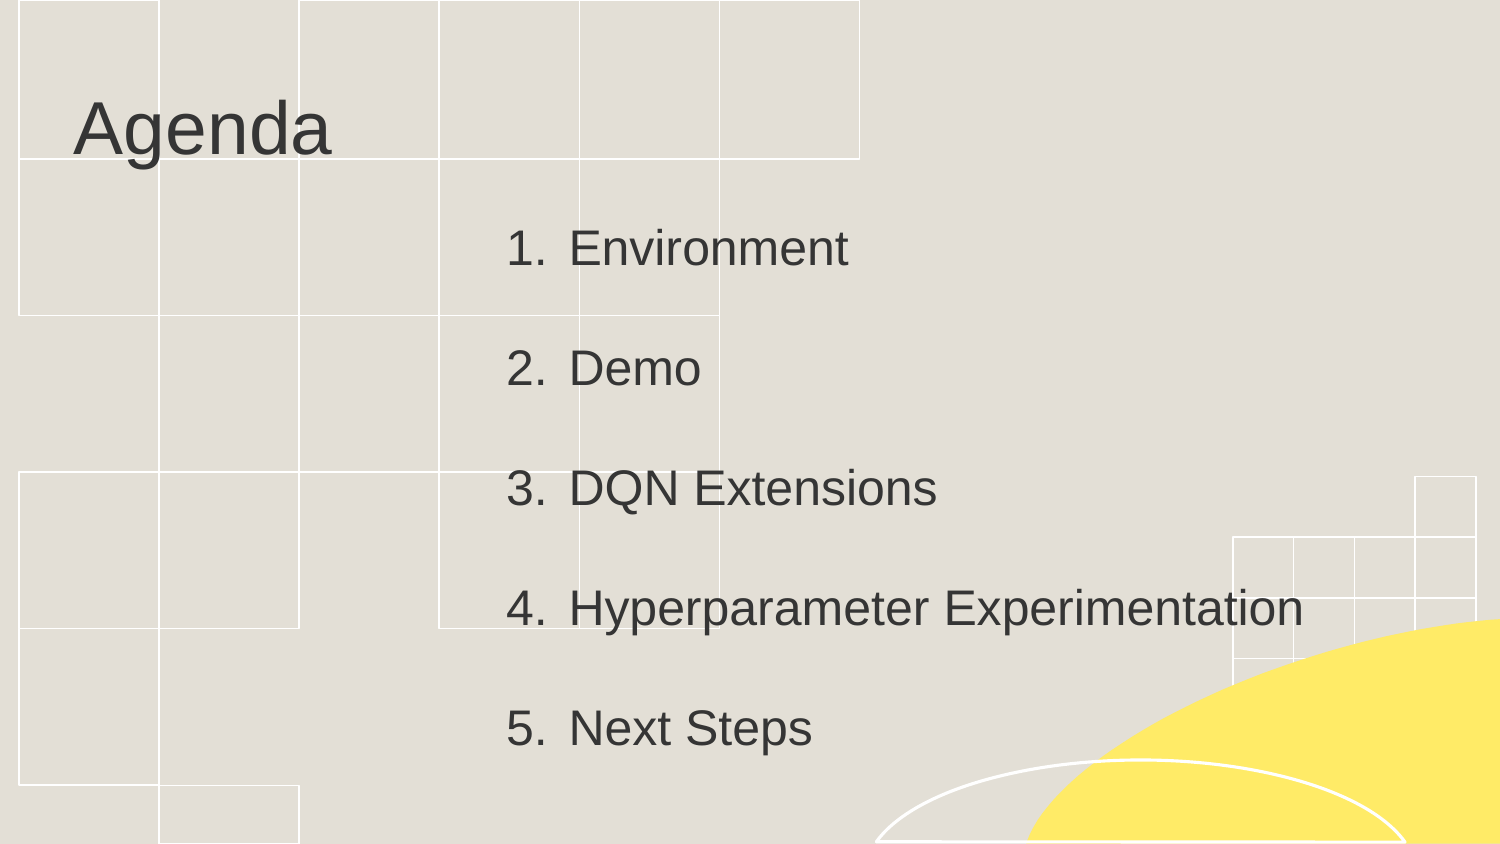

Agenda
Environment

Demo

DQN Extensions

Hyperparameter Experimentation

Next Steps